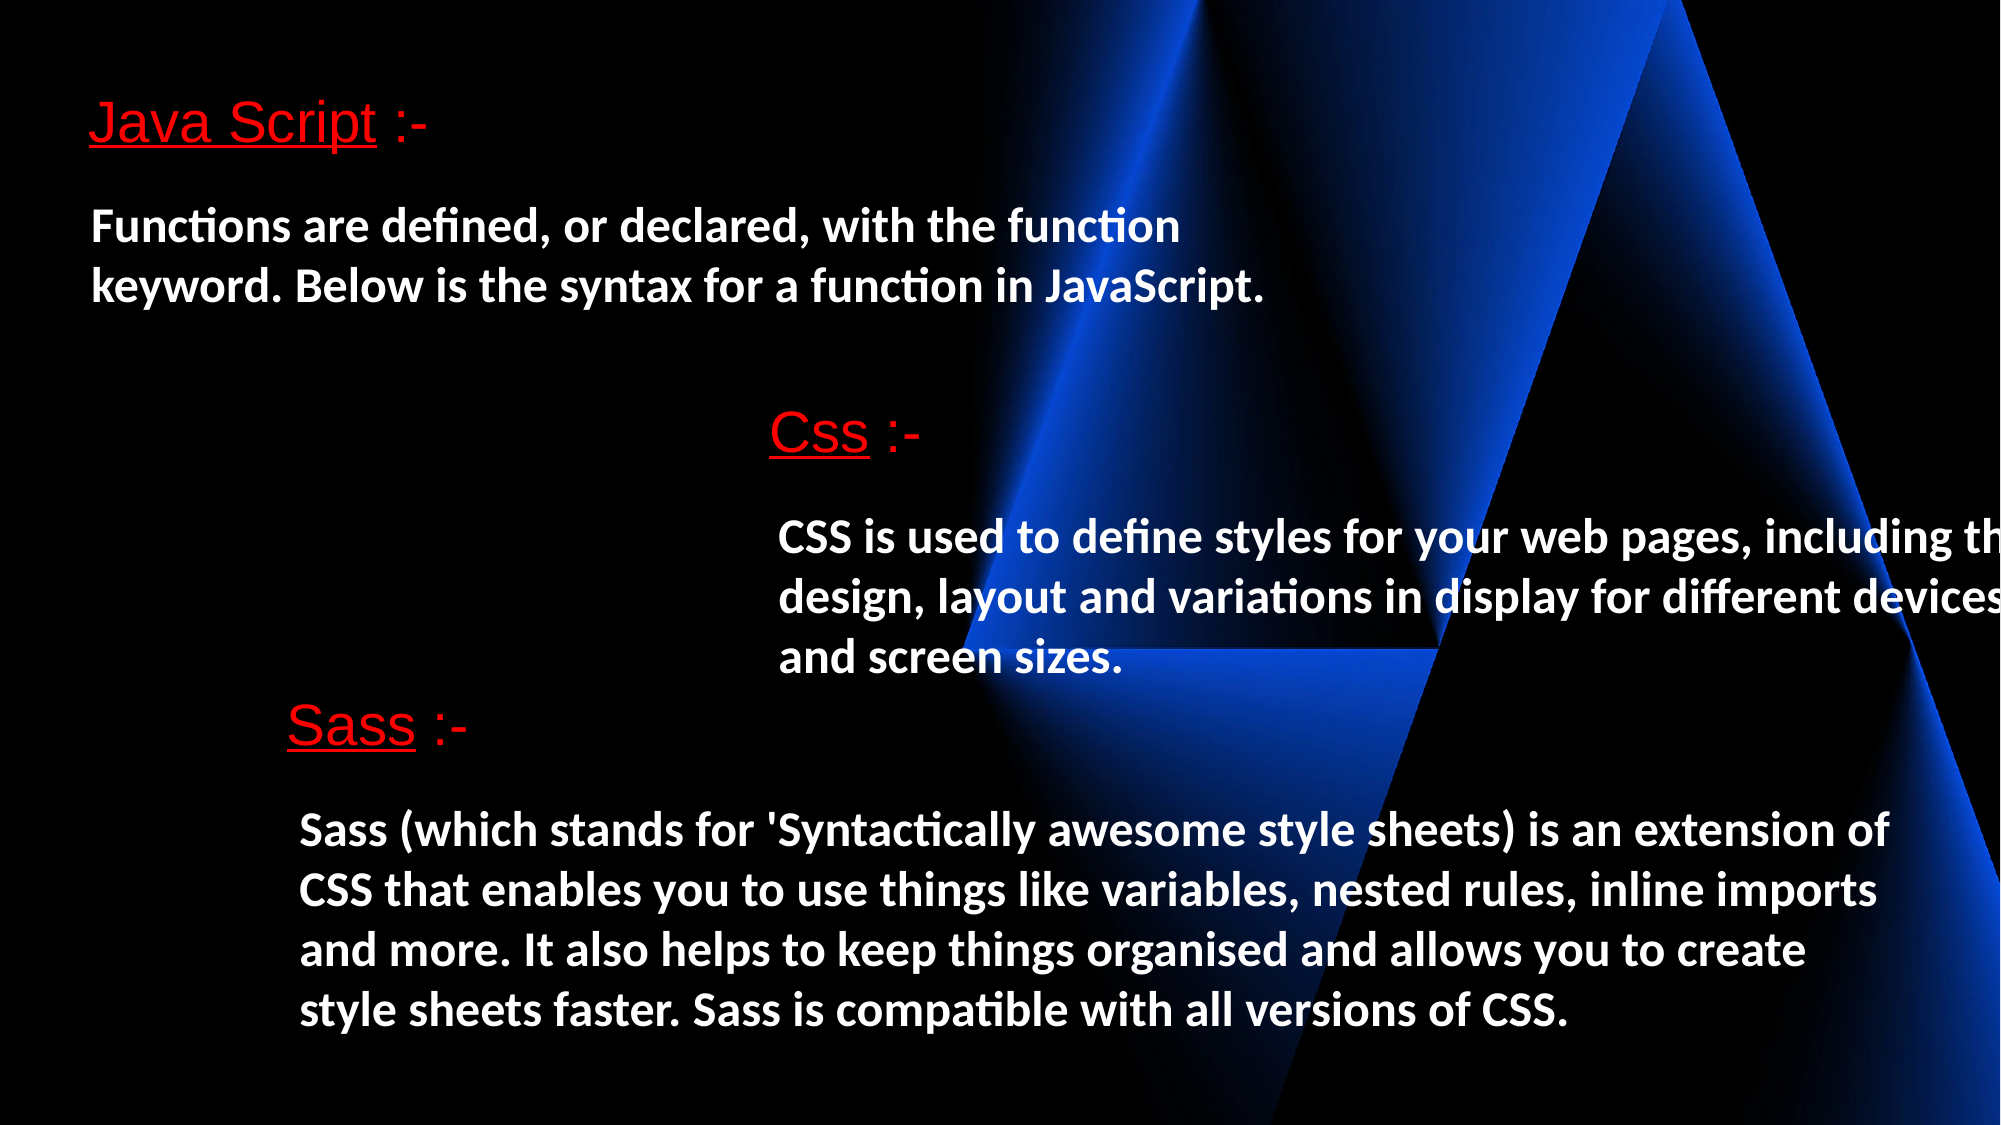

Java Script :-
Functions are defined, or declared, with the function     keyword. Below is the syntax for a function in JavaScript.
Css :-
CSS is used to define styles for your web pages, including the design, layout and variations in display for different devices and screen sizes.
Sass :-
Sass (which stands for 'Syntactically awesome style sheets) is an extension of CSS that enables you to use things like variables, nested rules, inline imports and more. It also helps to keep things organised and allows you to create style sheets faster. Sass is compatible with all versions of CSS.